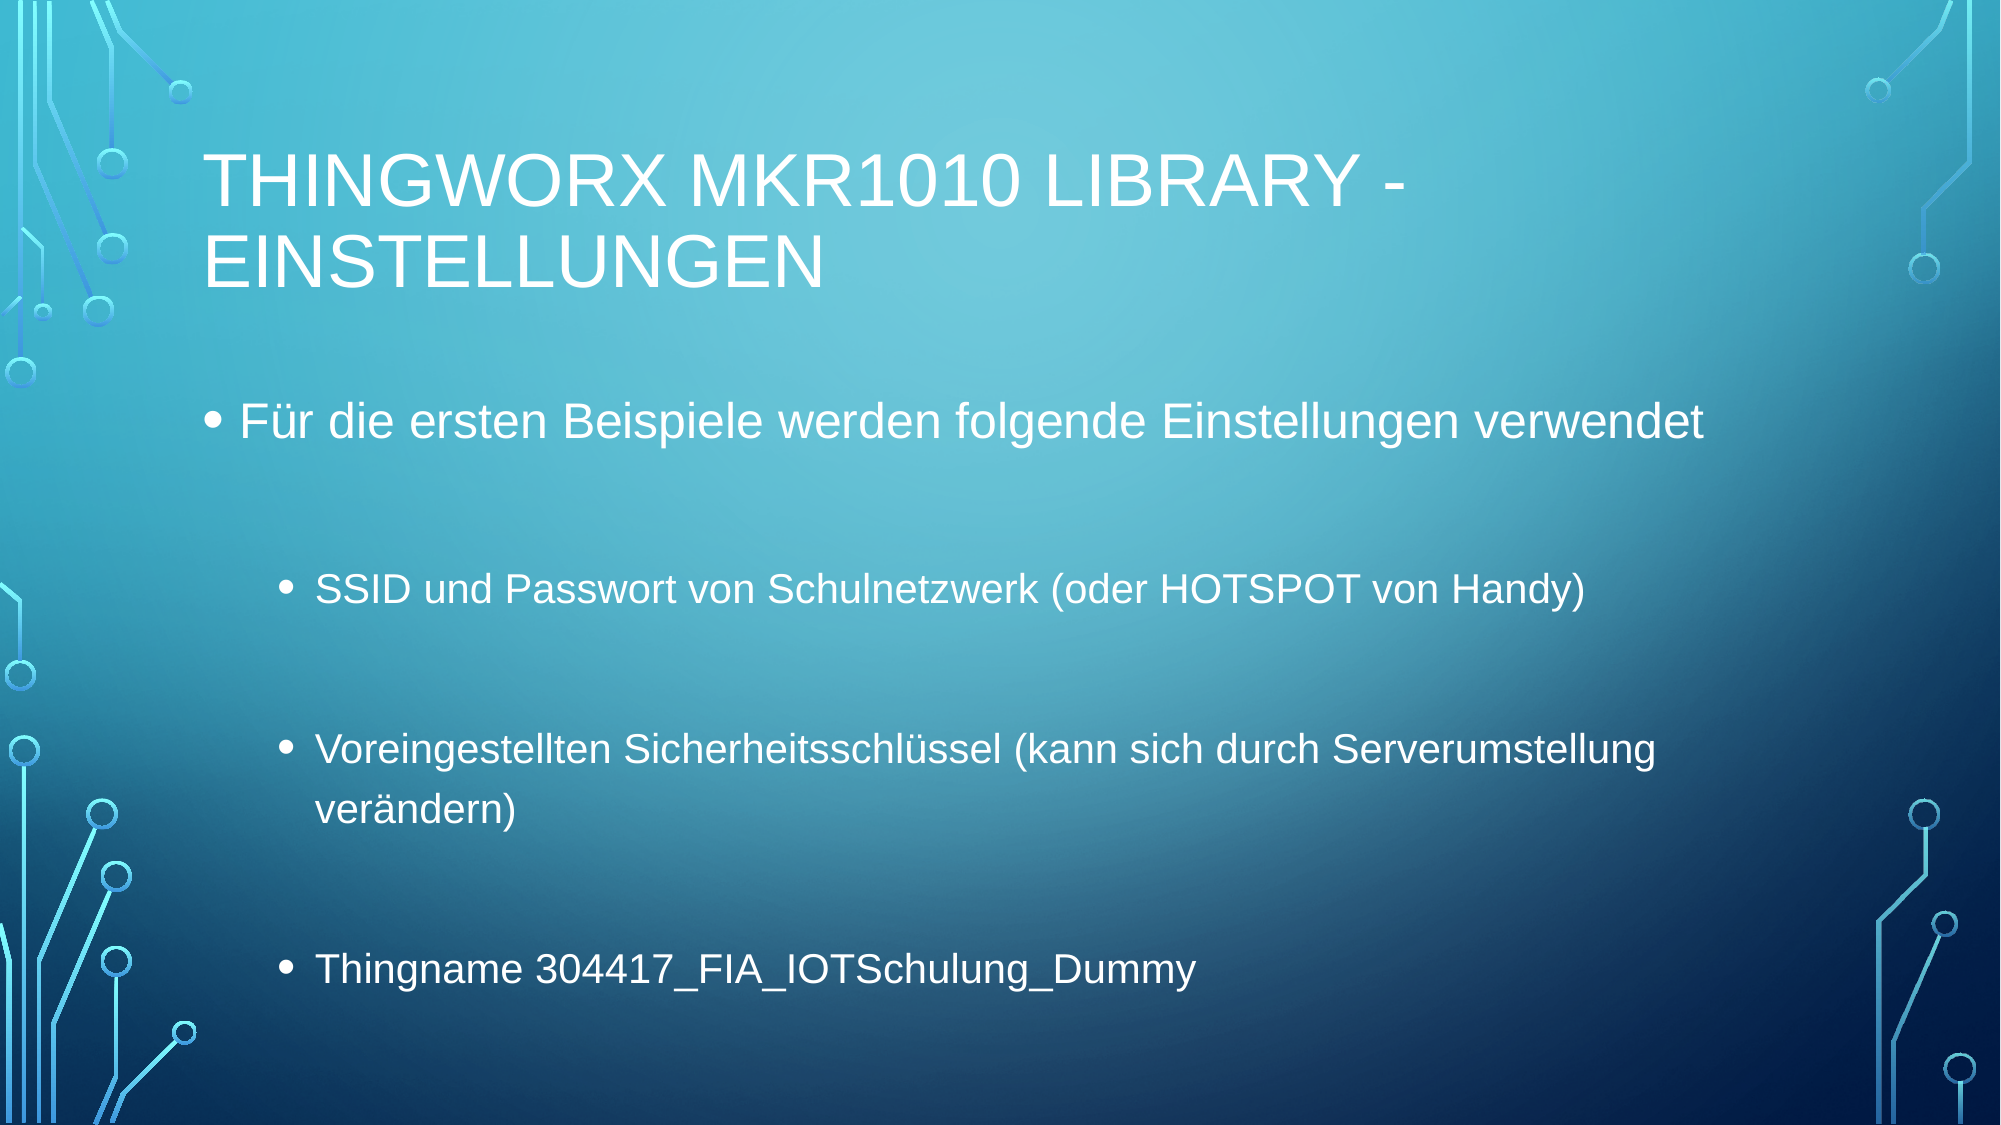

# Thingworx MKR1010 Library - Einstellungen
Für die ersten Beispiele werden folgende Einstellungen verwendet

SSID und Passwort von Schulnetzwerk (oder HOTSPOT von Handy)

Voreingestellten Sicherheitsschlüssel (kann sich durch Serverumstellung verändern)

Thingname 304417_FIA_IOTSchulung_Dummy